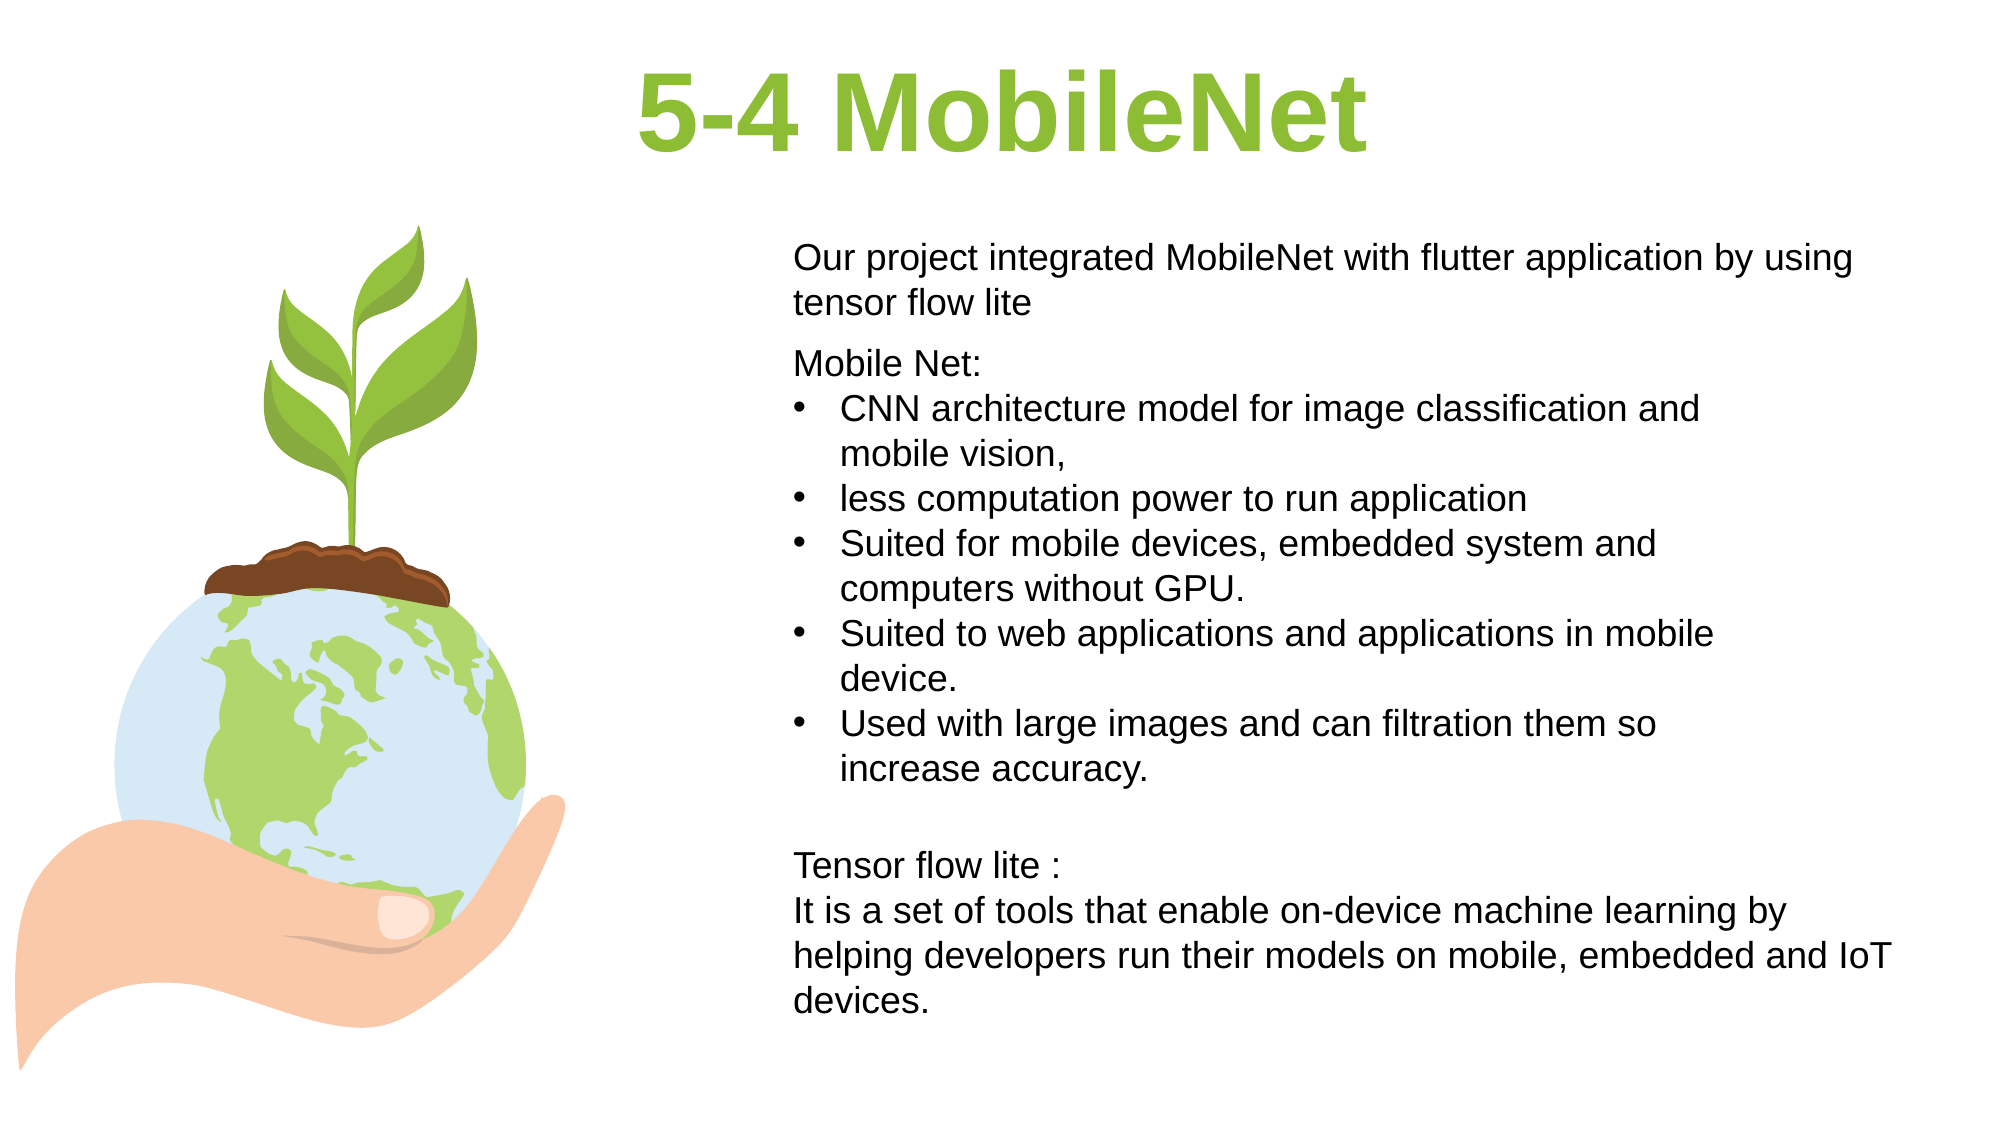

5-4 MobileNet

Our project integrated MobileNet with flutter application by using tensor flow lite
Mobile Net:
CNN architecture model for image classification and mobile vision,
less computation power to run application
Suited for mobile devices, embedded system and computers without GPU.
Suited to web applications and applications in mobile device.
Used with large images and can filtration them so increase accuracy.

Tensor flow lite :
It is a set of tools that enable on-device machine learning by helping developers run their models on mobile, embedded and IoT devices.